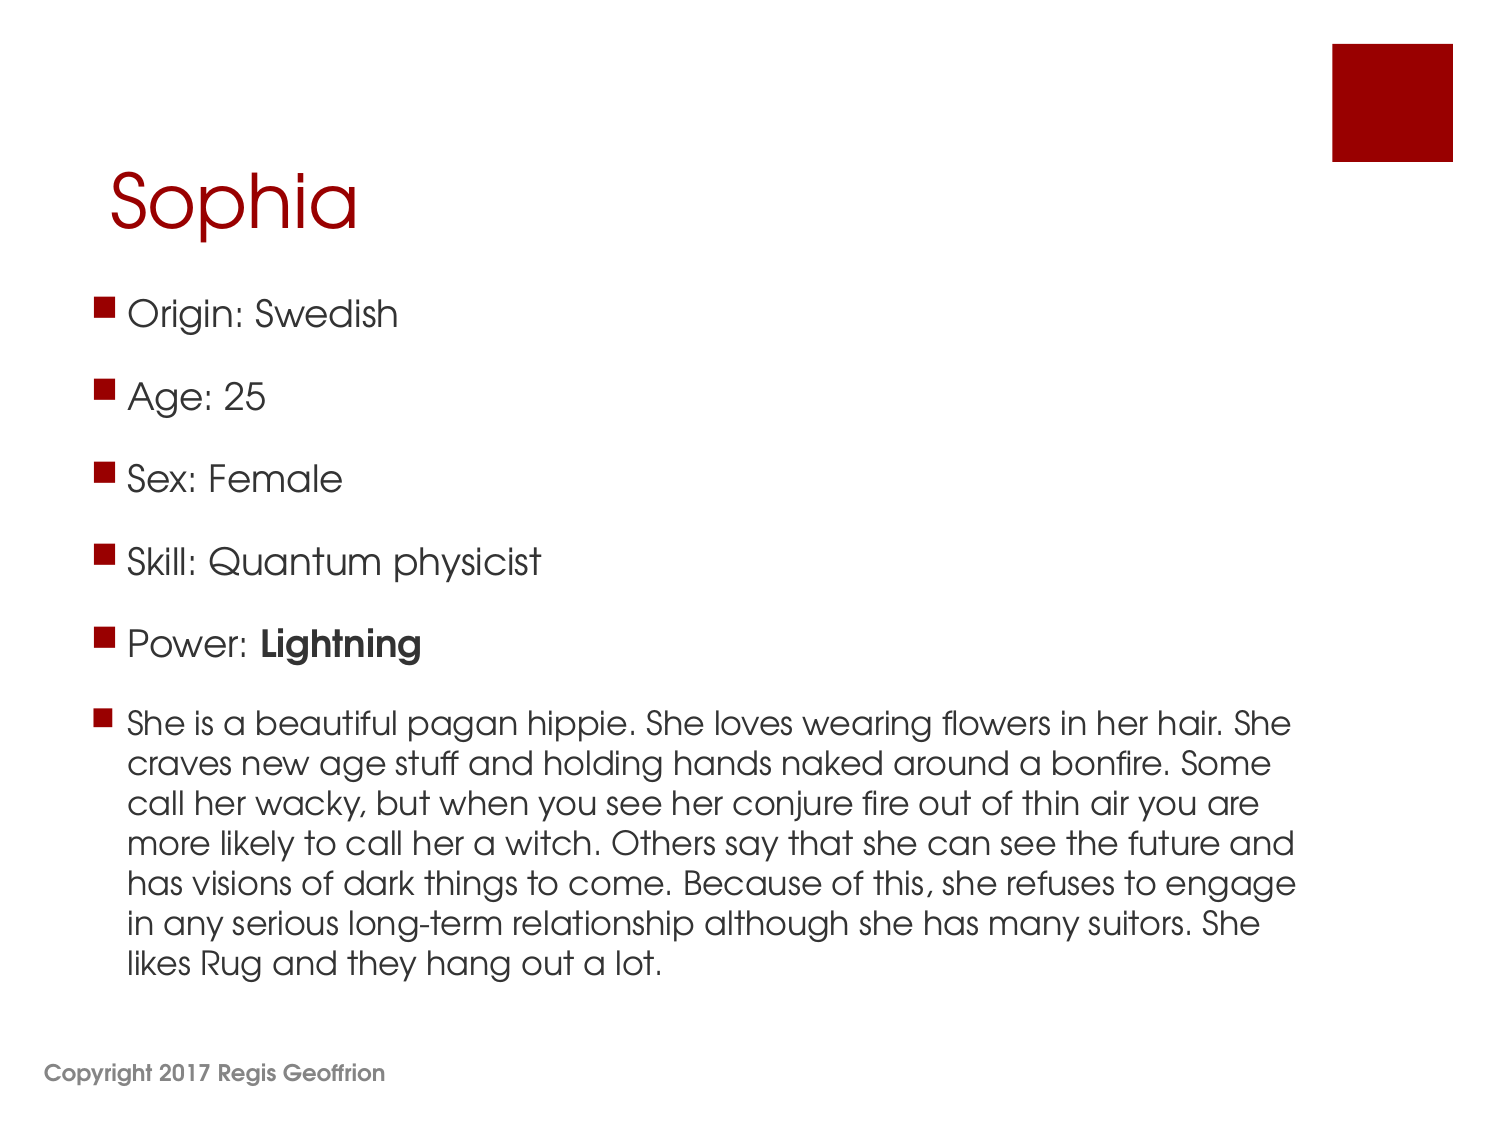

# Sophia
Origin: Swedish
Age: 25
Sex: Female
Skill: Quantum physicist
Power: Lightning
She is a beautiful pagan hippie. She loves wearing flowers in her hair. She craves new age stuff and holding hands naked around a bonfire. Some call her wacky, but when you see her conjure fire out of thin air you are more likely to call her a witch. Others say that she can see the future and has visions of dark things to come. Because of this, she refuses to engage in any serious long-term relationship although she has many suitors. She likes Rug and they hang out a lot.

Copyright 2017 Regis Geoffrion